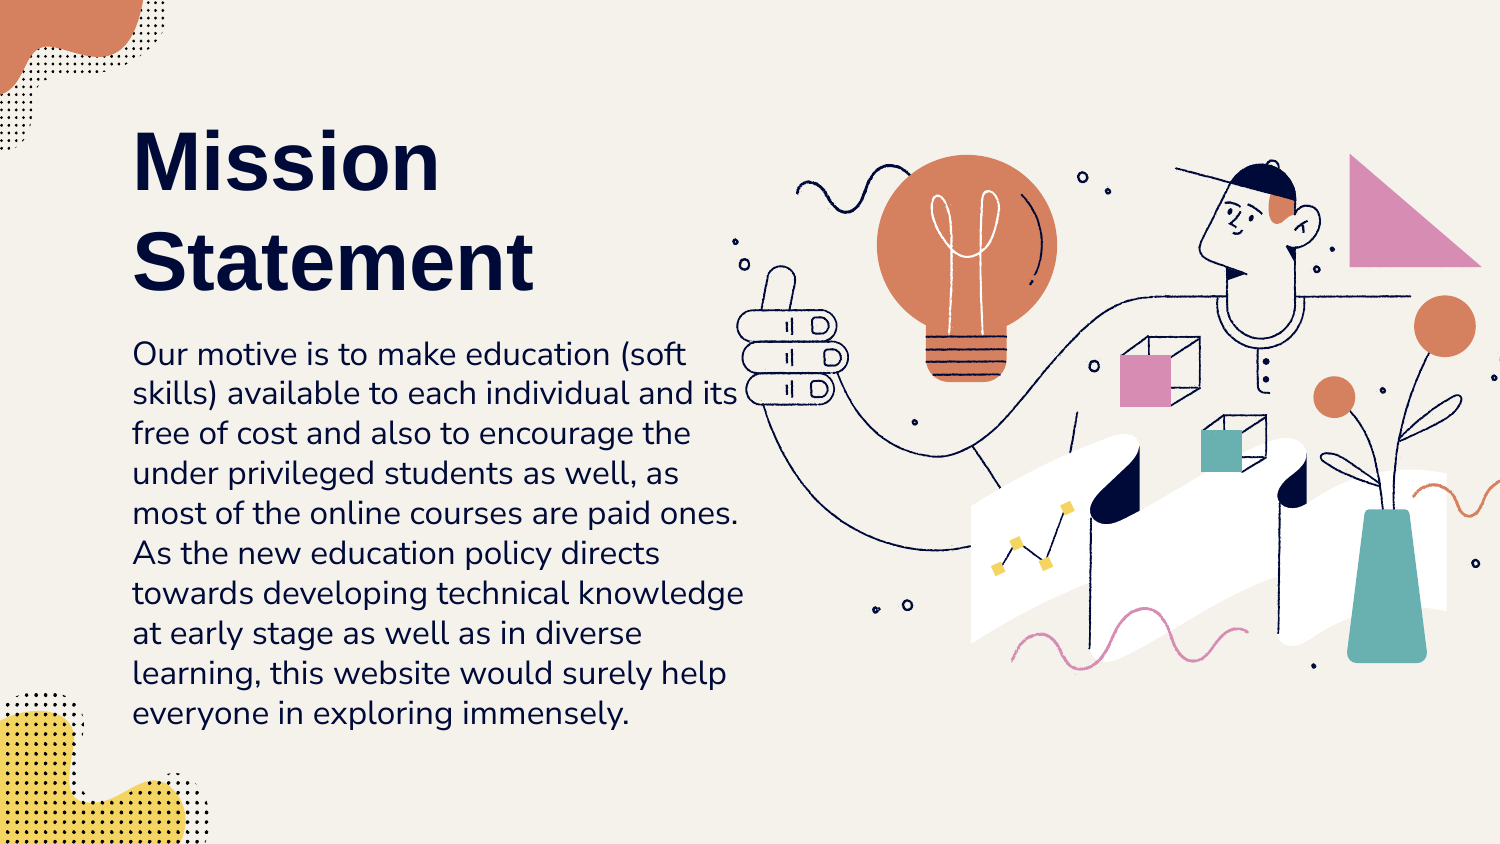

# Mission Statement

Our motive is to make education (soft skills) available to each individual and its free of cost and also to encourage the under privileged students as well, as most of the online courses are paid ones. As the new education policy directs towards developing technical knowledge at early stage as well as in diverse learning, this website would surely help everyone in exploring immensely.